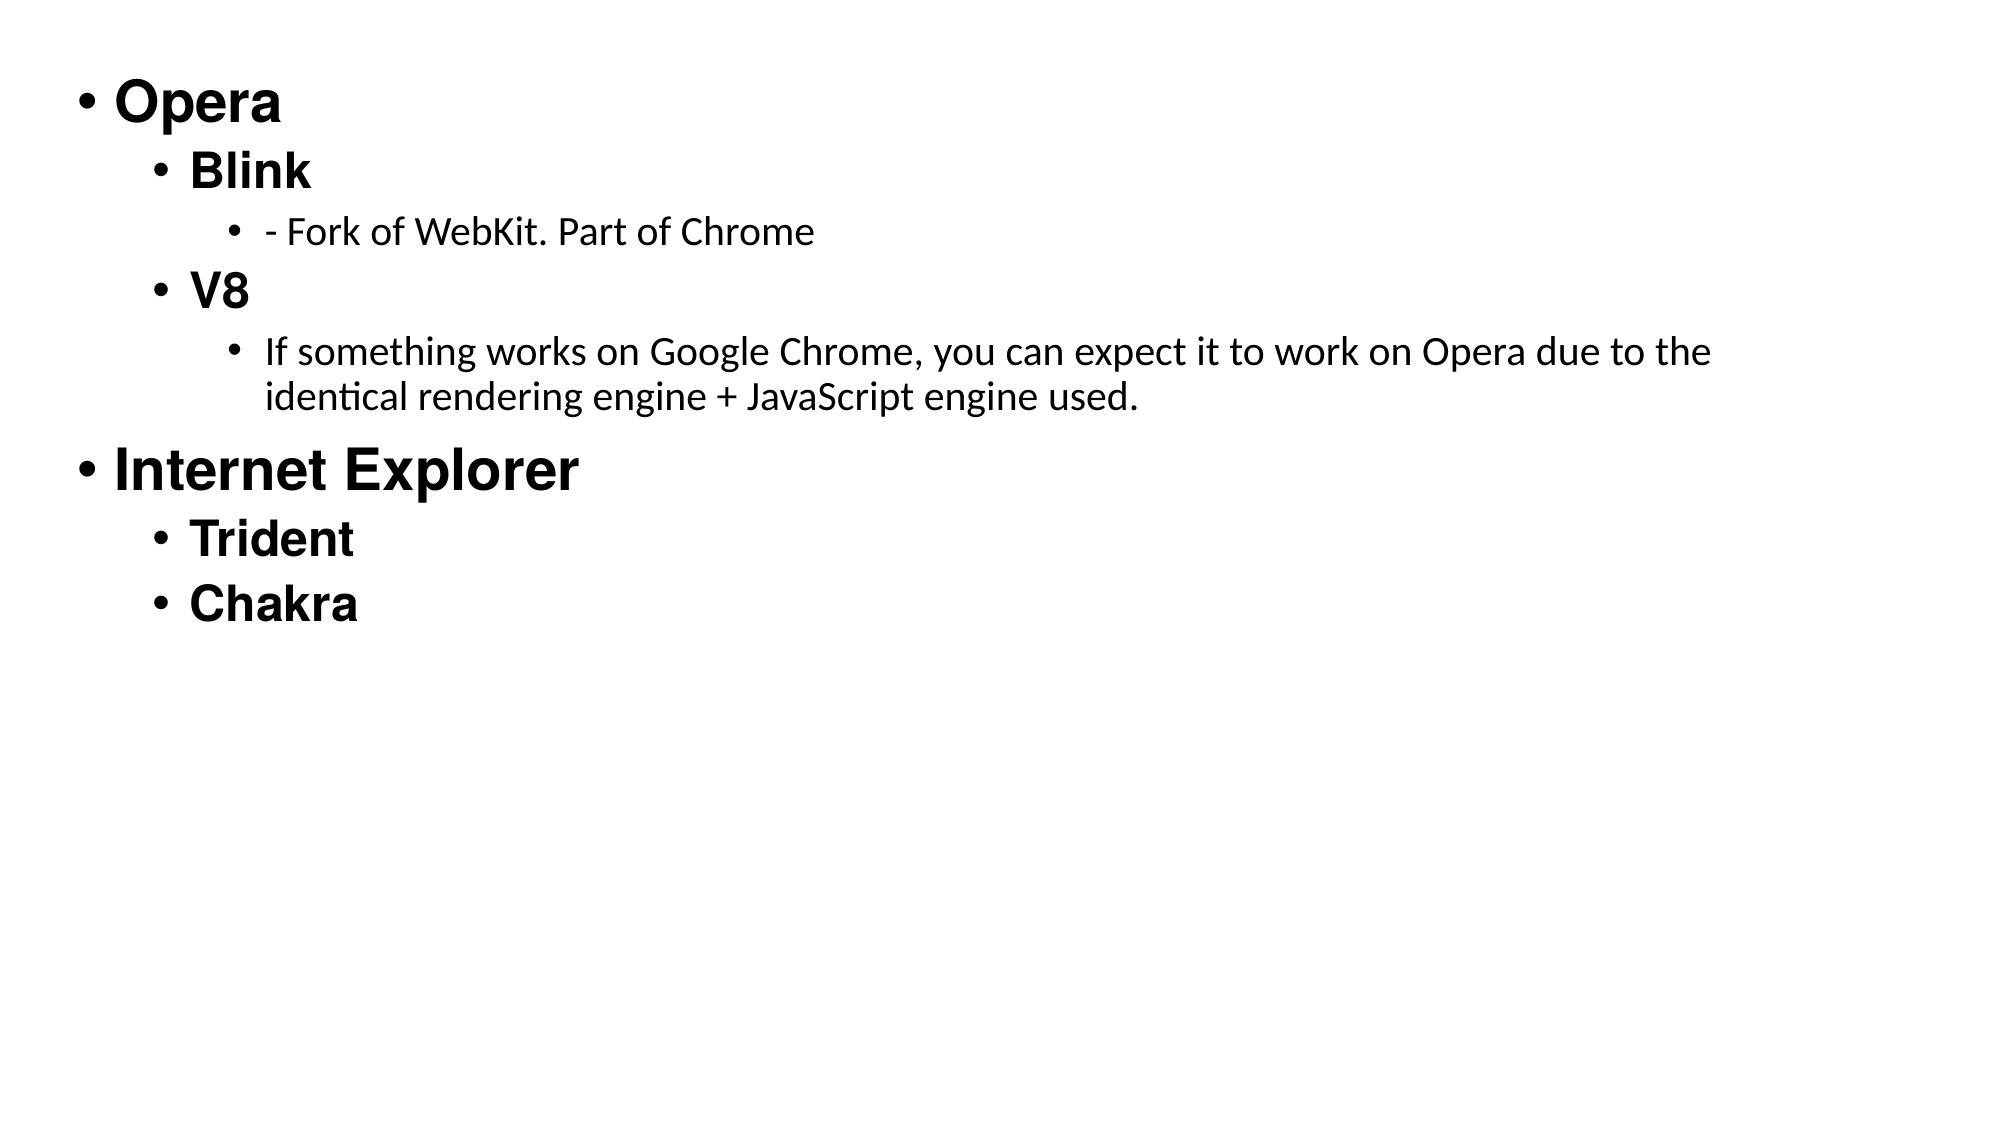

Opera
Blink
- Fork of WebKit. Part of Chrome
V8
If something works on Google Chrome, you can expect it to work on Opera due to the identical rendering engine + JavaScript engine used.
Internet Explorer
Trident
Chakra